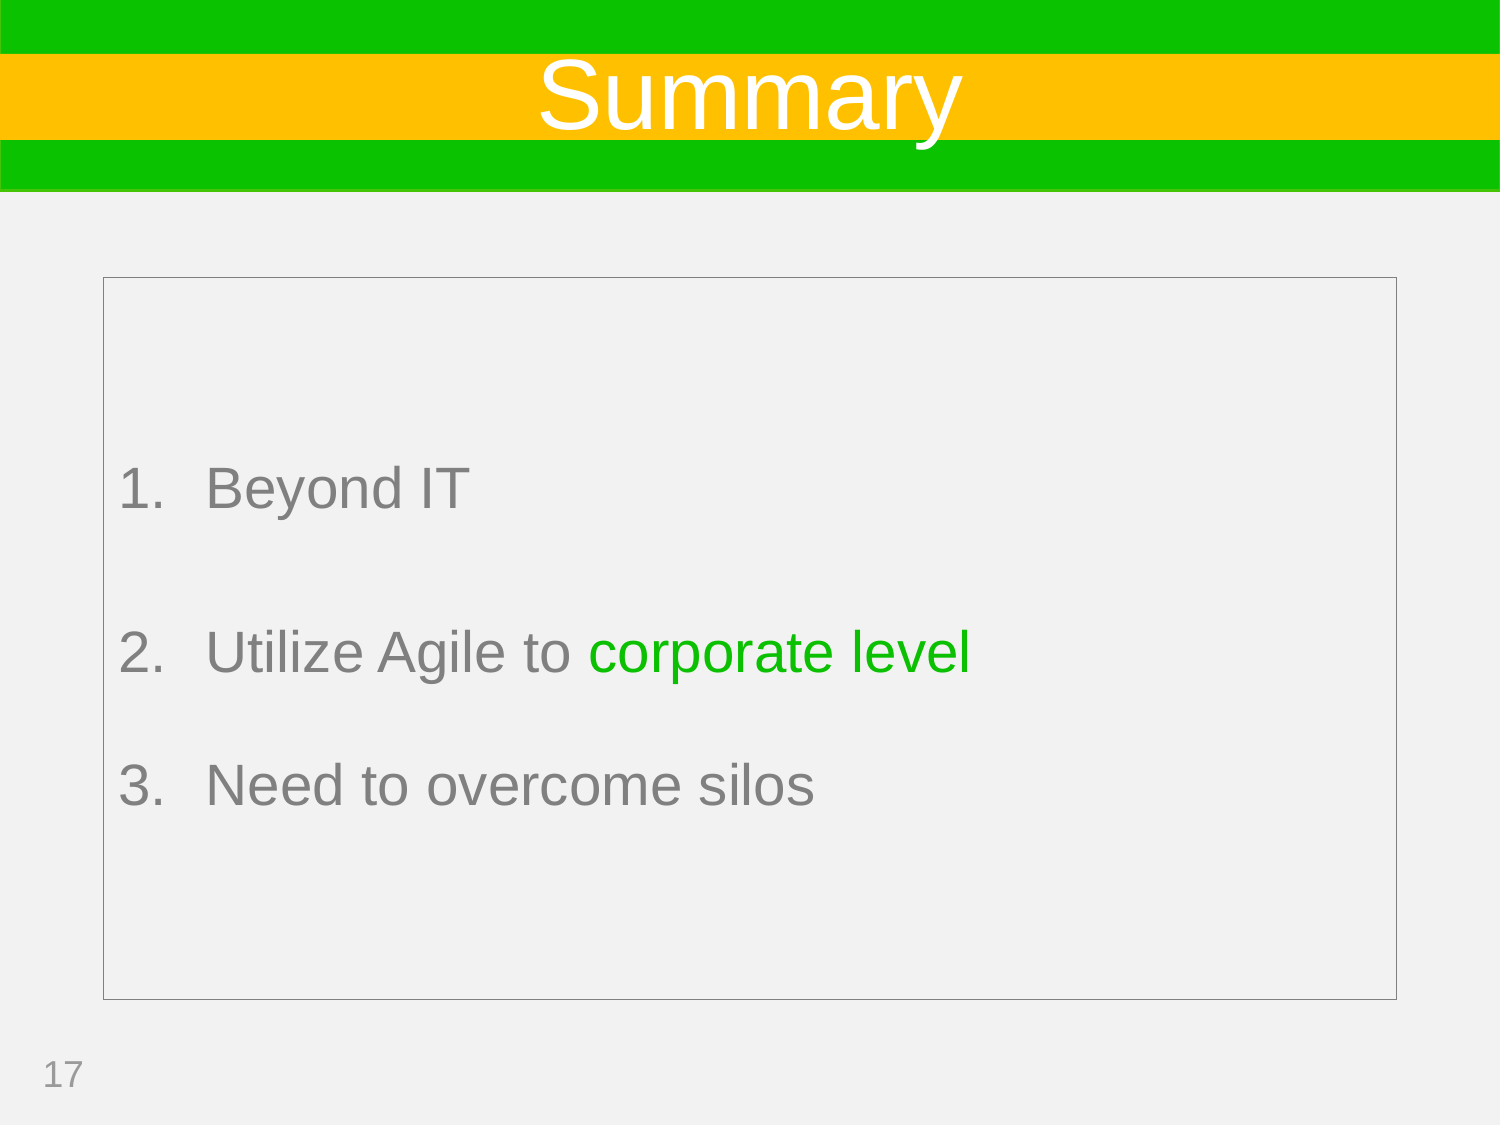

# Summary
Beyond IT

Utilize Agile to corporate level
Need to overcome silos
17